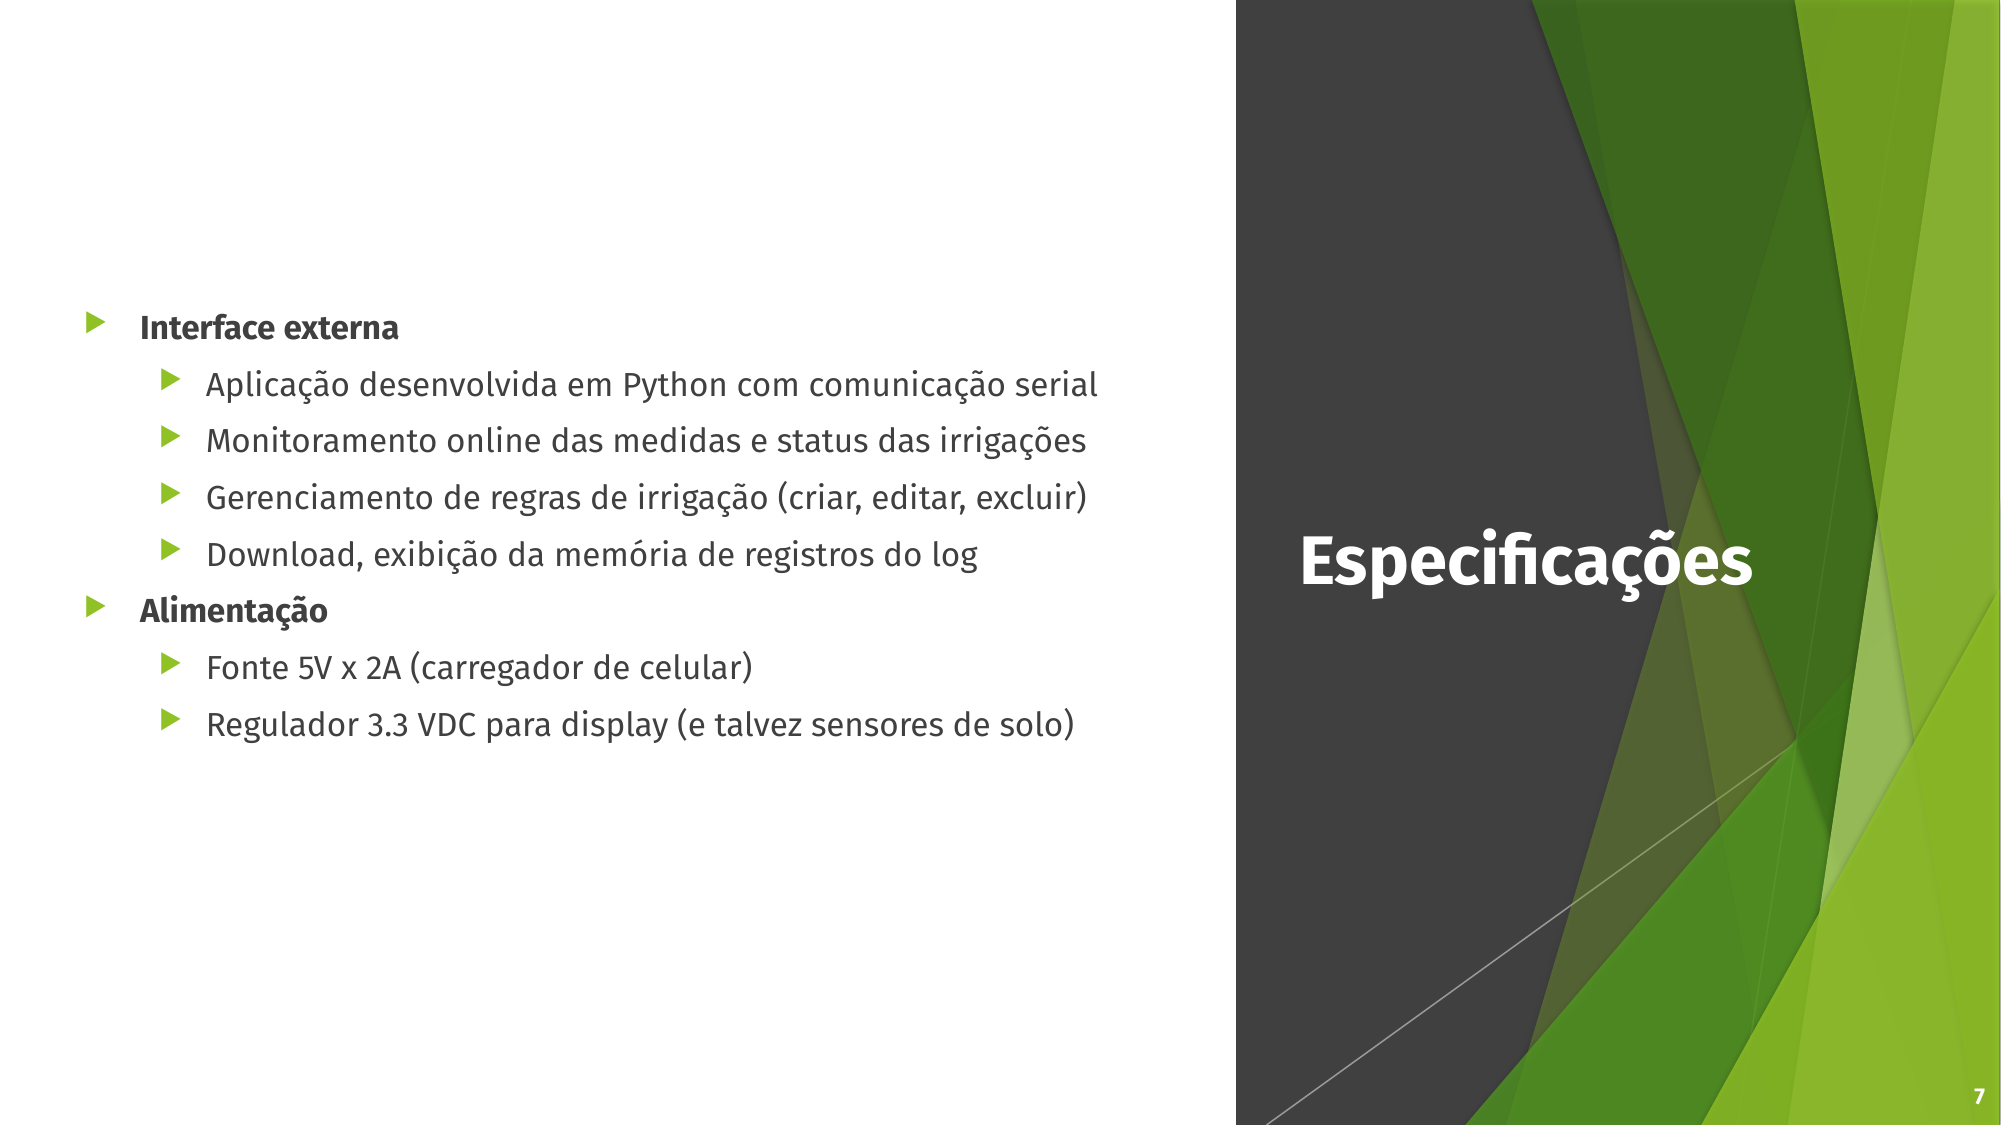

Interface externa
Aplicação desenvolvida em Python com comunicação serial
Monitoramento online das medidas e status das irrigações
Gerenciamento de regras de irrigação (criar, editar, excluir)
Download, exibição da memória de registros do log
Alimentação
Fonte 5V x 2A (carregador de celular)
Regulador 3.3 VDC para display (e talvez sensores de solo)

# Especificações

7